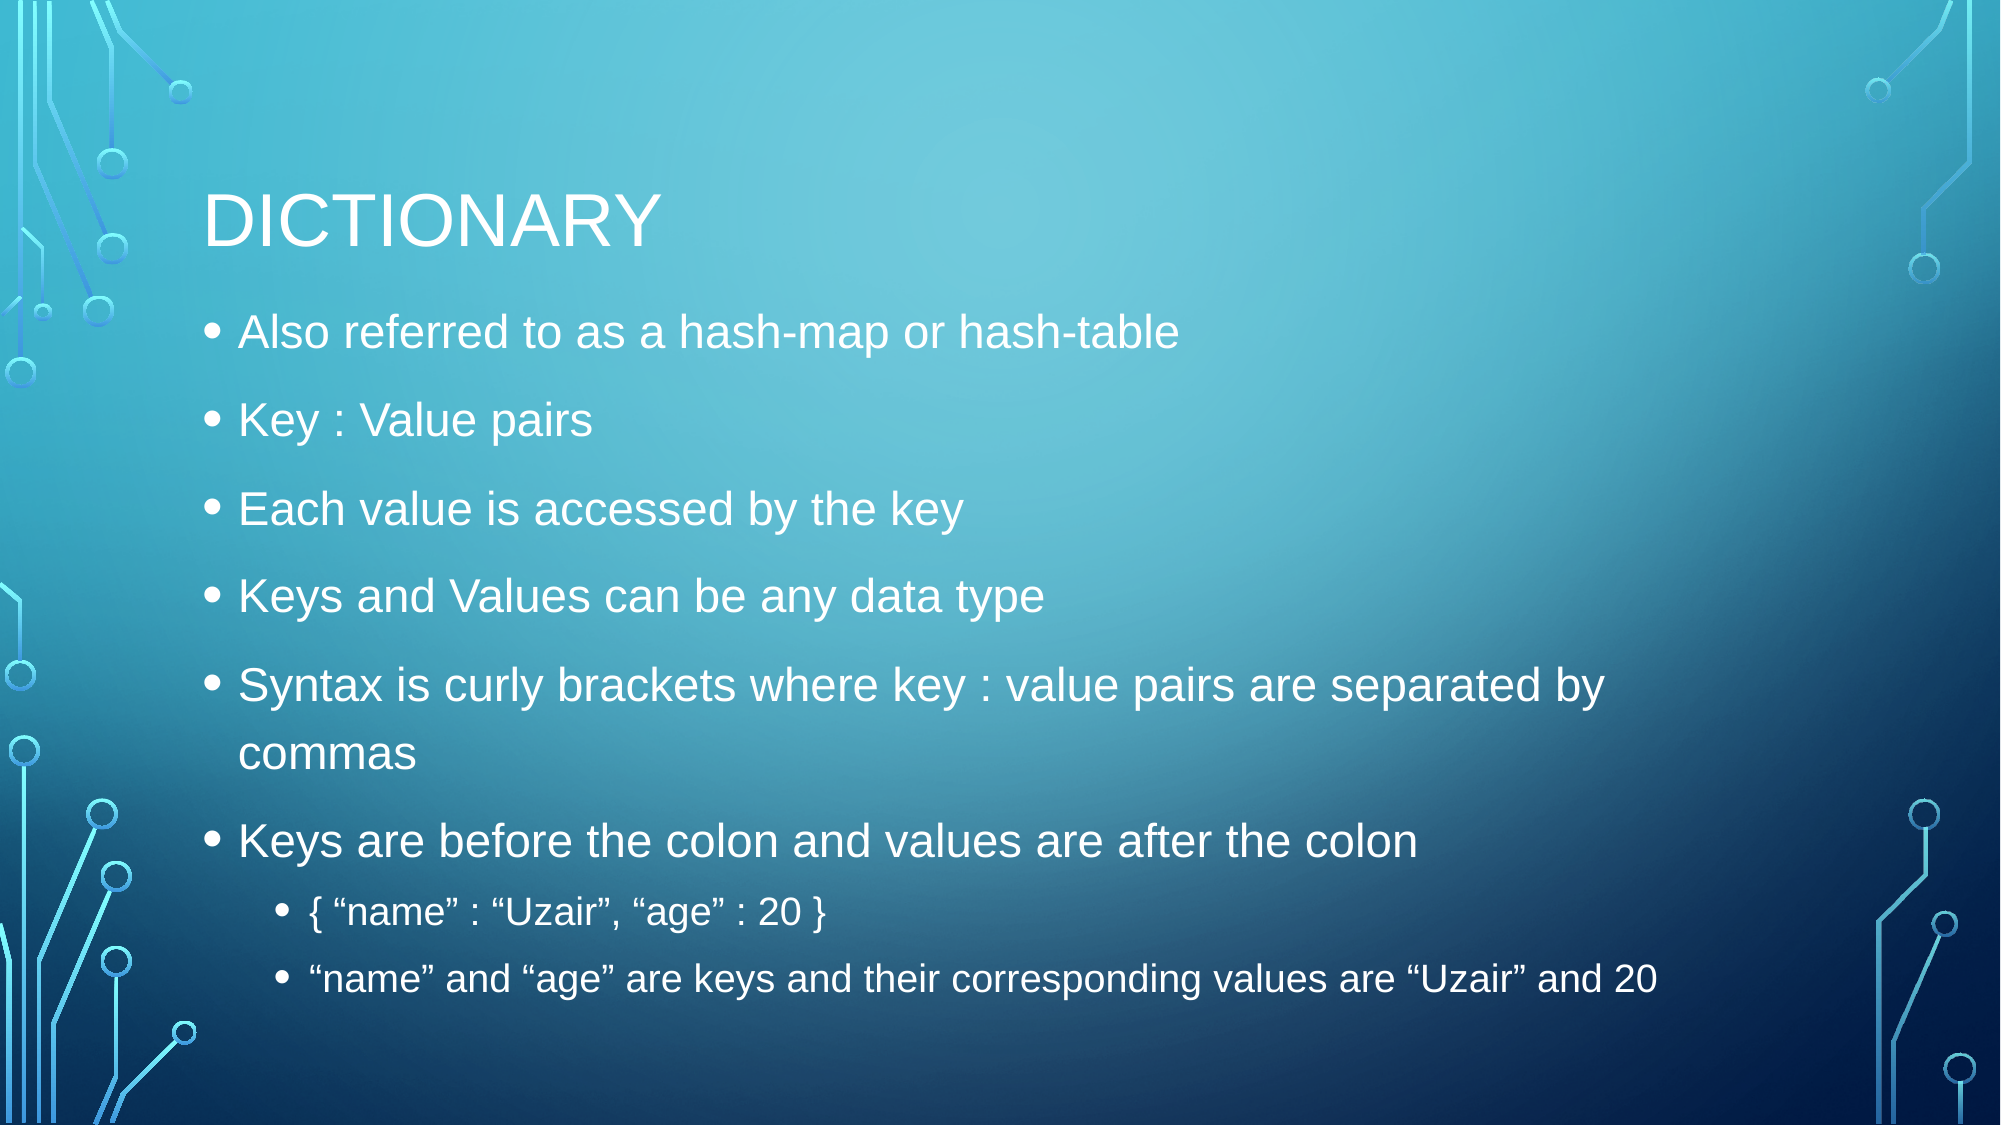

# DICTIONARY
Also referred to as a hash-map or hash-table
Key : Value pairs
Each value is accessed by the key
Keys and Values can be any data type
Syntax is curly brackets where key : value pairs are separated by commas
Keys are before the colon and values are after the colon
{ “name” : “Uzair”, “age” : 20 }
“name” and “age” are keys and their corresponding values are “Uzair” and 20